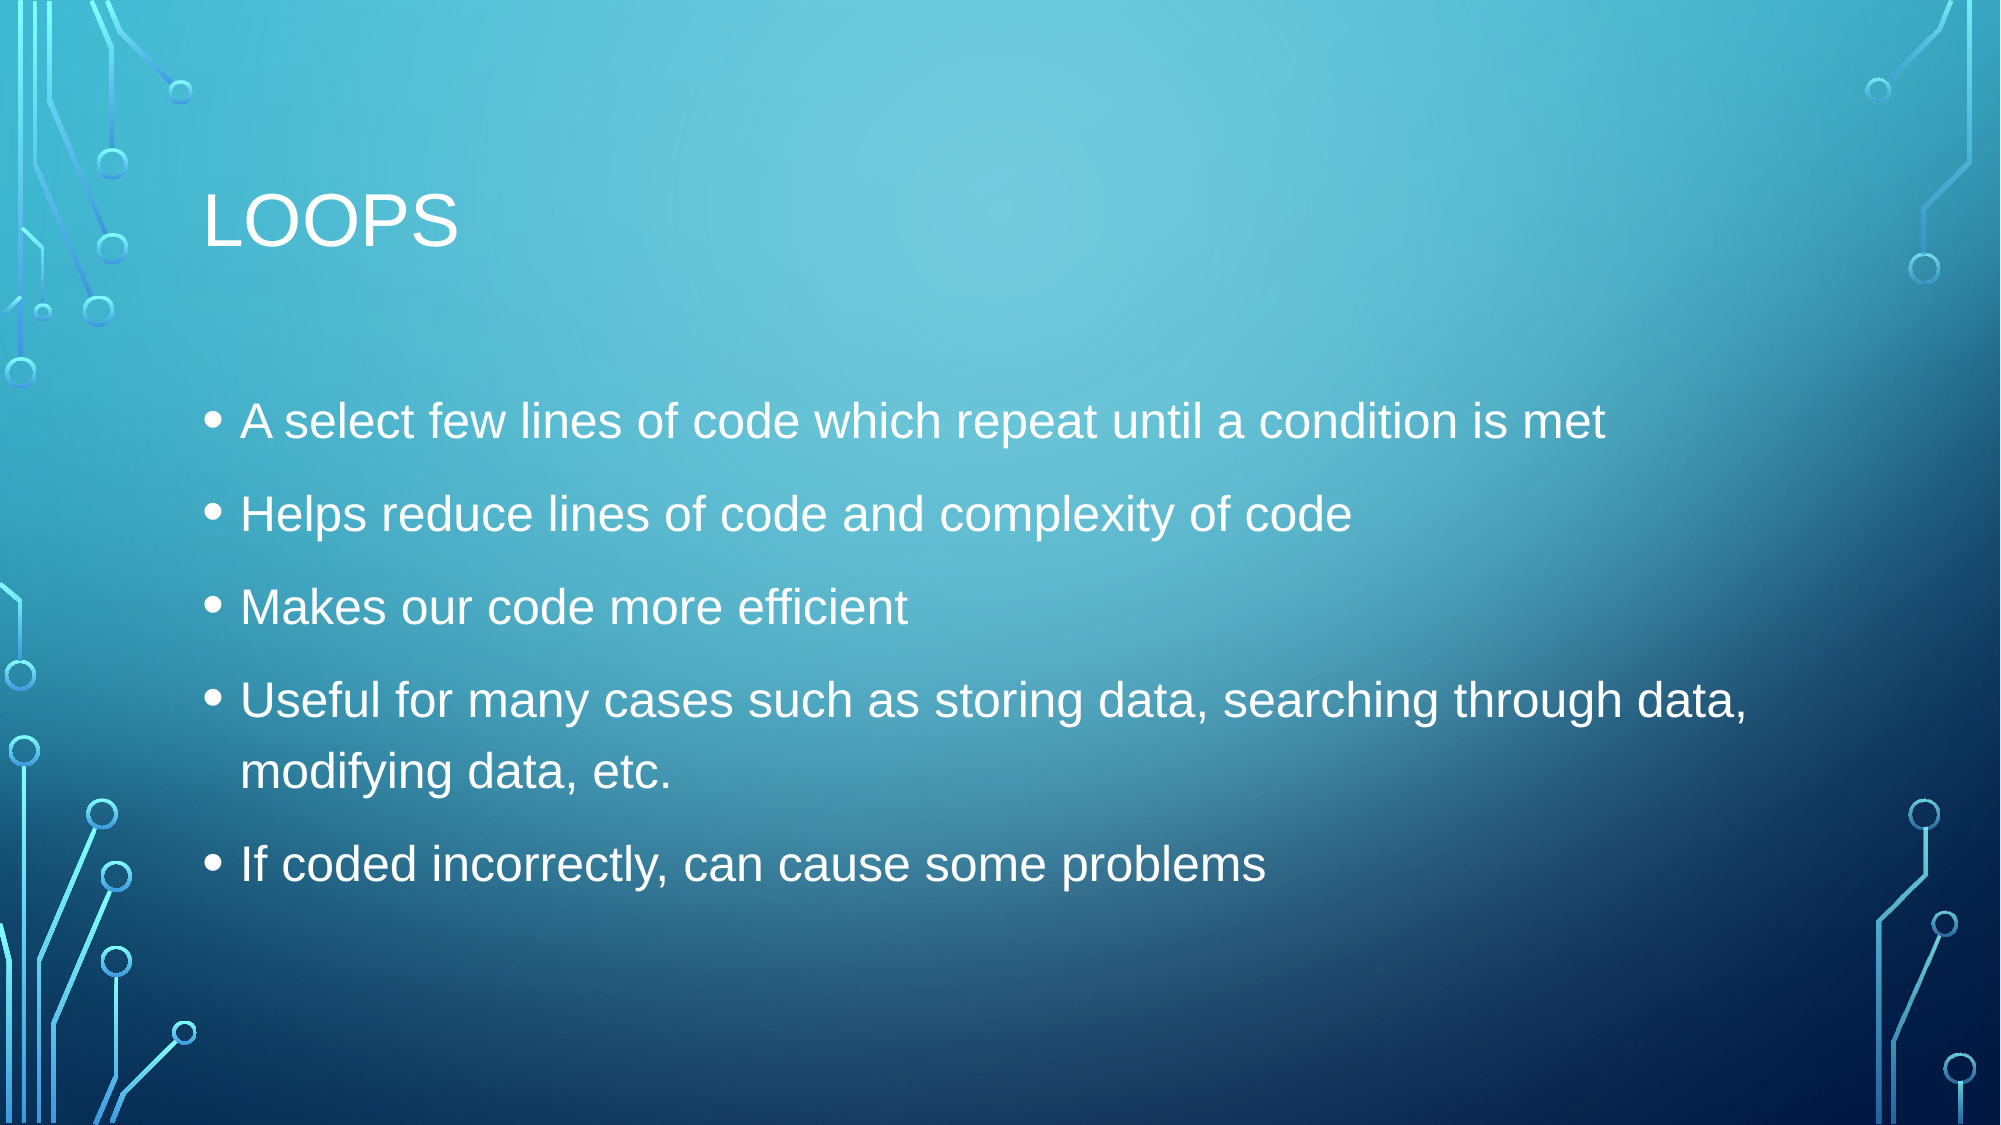

# LOOPS
A select few lines of code which repeat until a condition is met
Helps reduce lines of code and complexity of code
Makes our code more efficient
Useful for many cases such as storing data, searching through data, modifying data, etc.
If coded incorrectly, can cause some problems